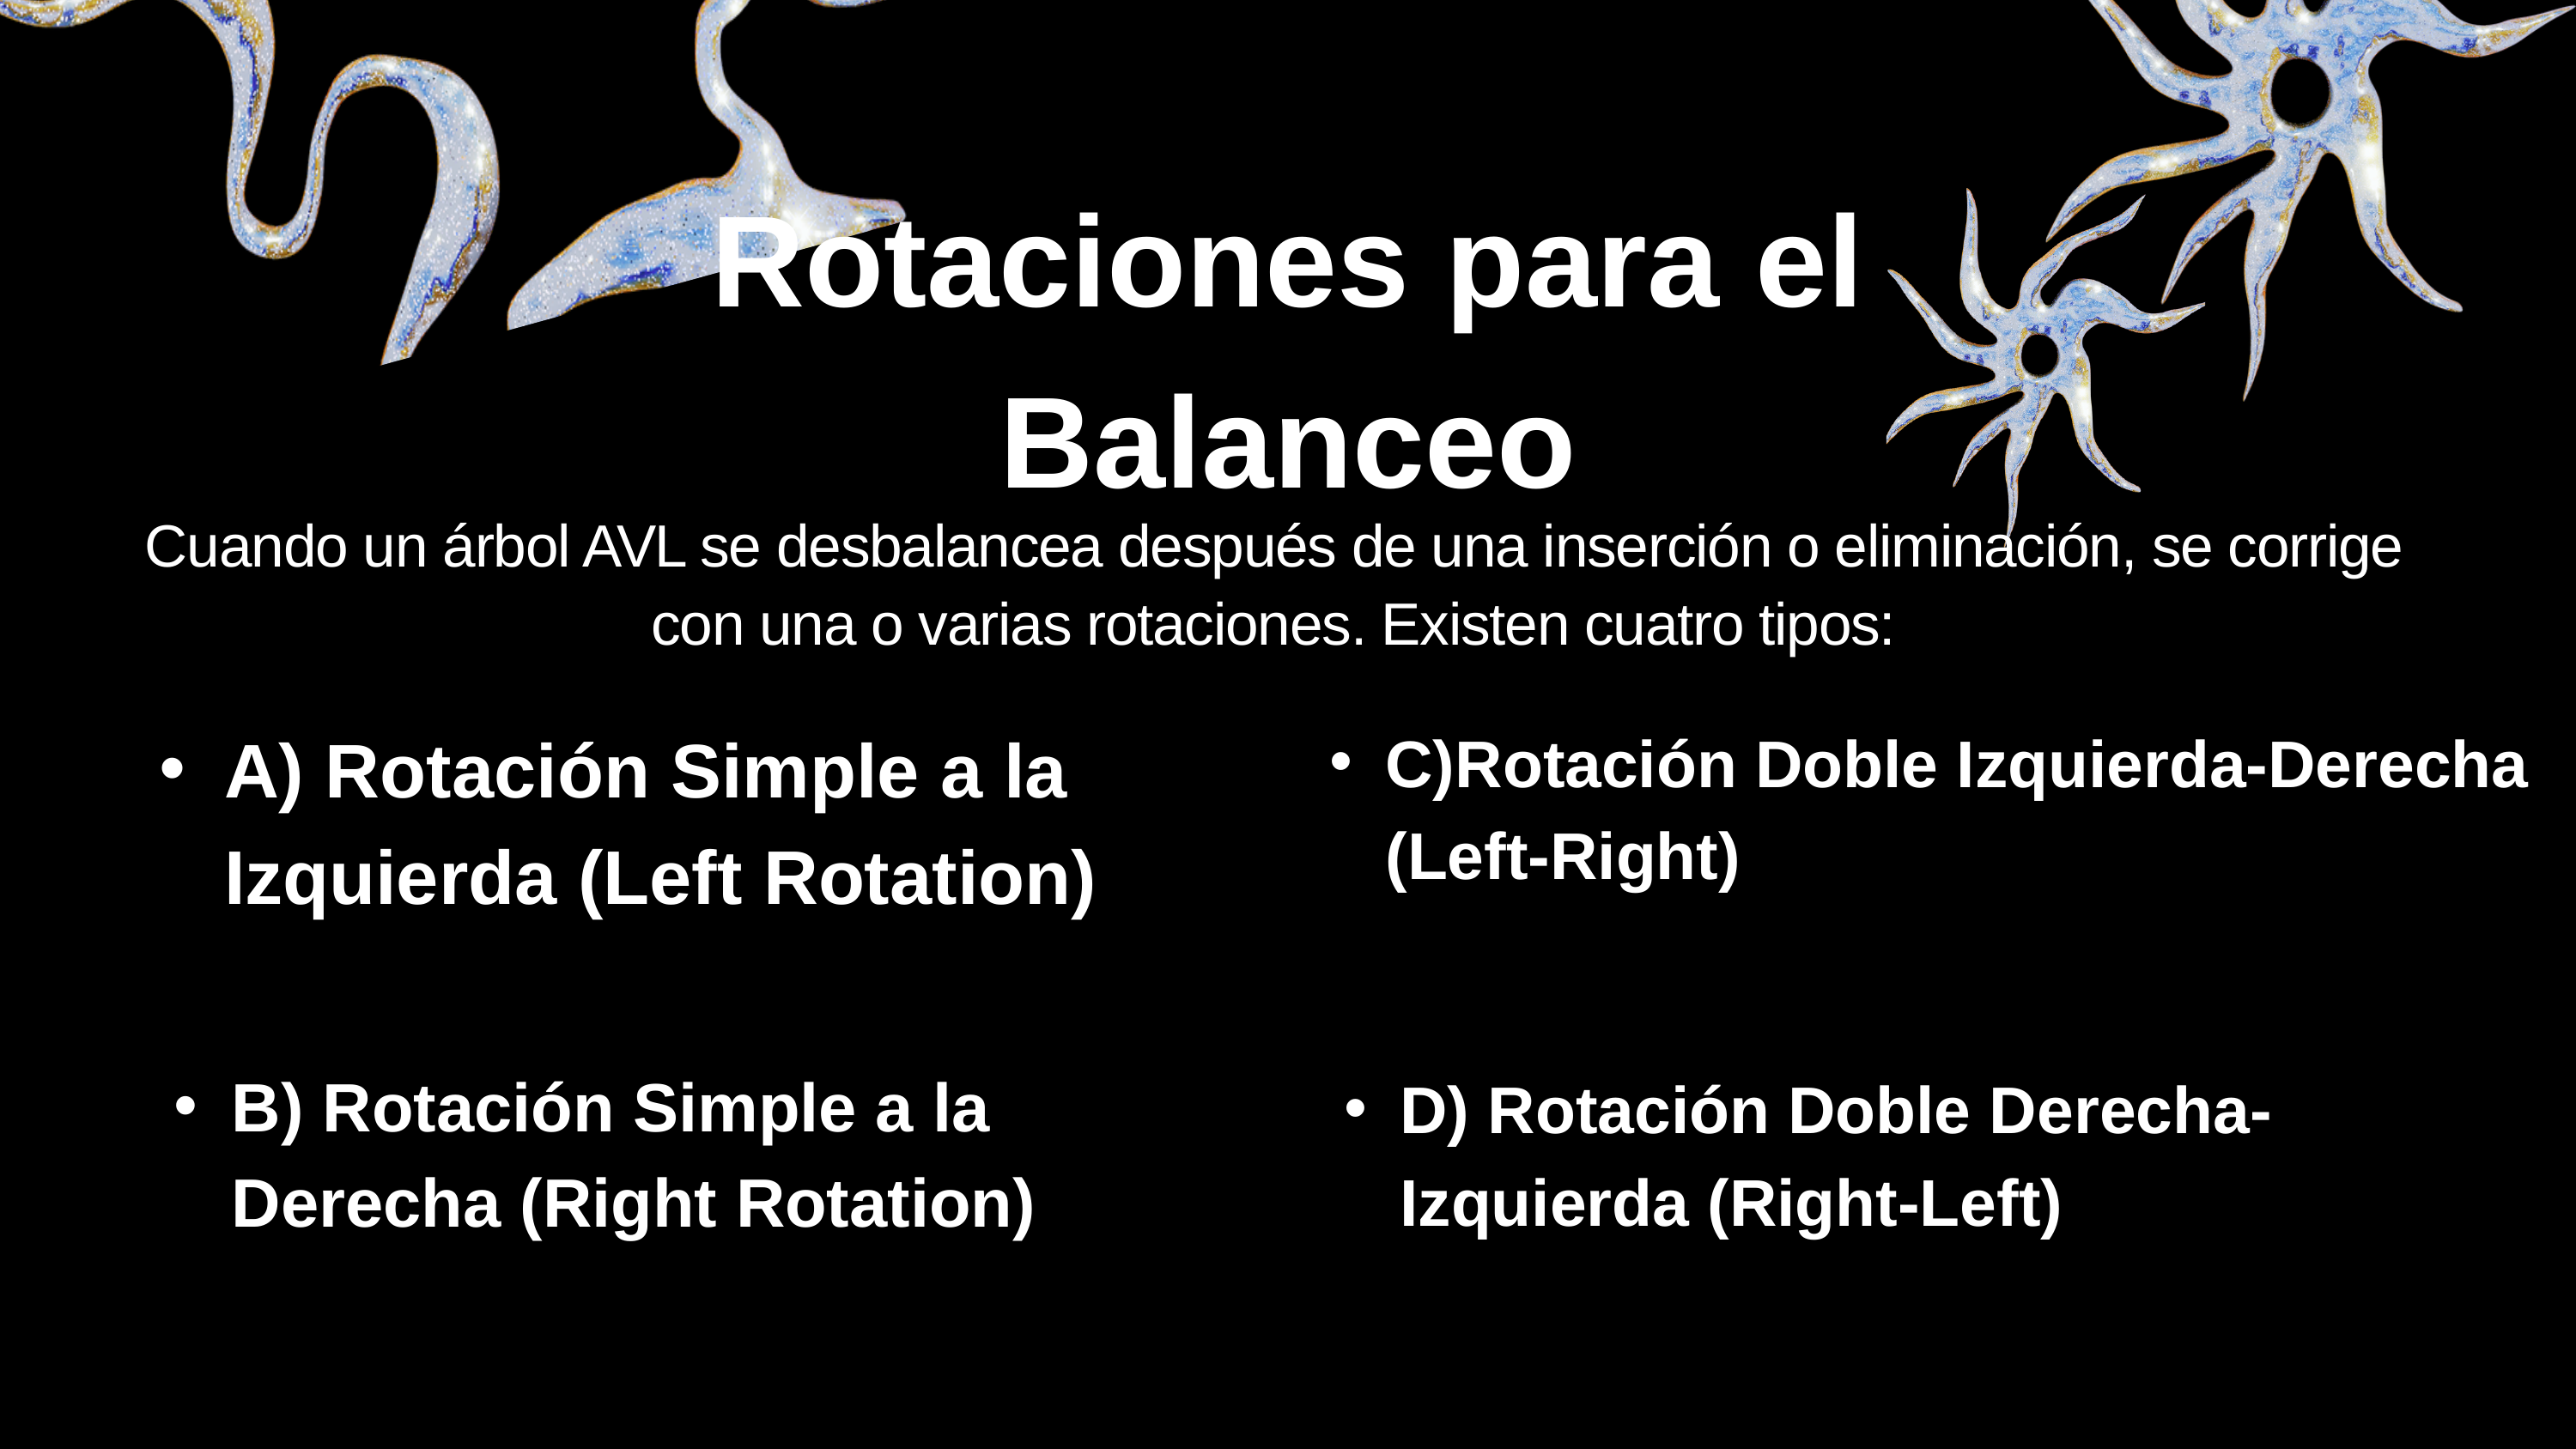

Rotaciones para el Balanceo

Cuando un árbol AVL se desbalancea después de una inserción o eliminación, se corrige con una o varias rotaciones. Existen cuatro tipos:
A) Rotación Simple a la Izquierda (Left Rotation)
C)Rotación Doble Izquierda-Derecha (Left-Right)
B) Rotación Simple a la Derecha (Right Rotation)
D) Rotación Doble Derecha-Izquierda (Right-Left)